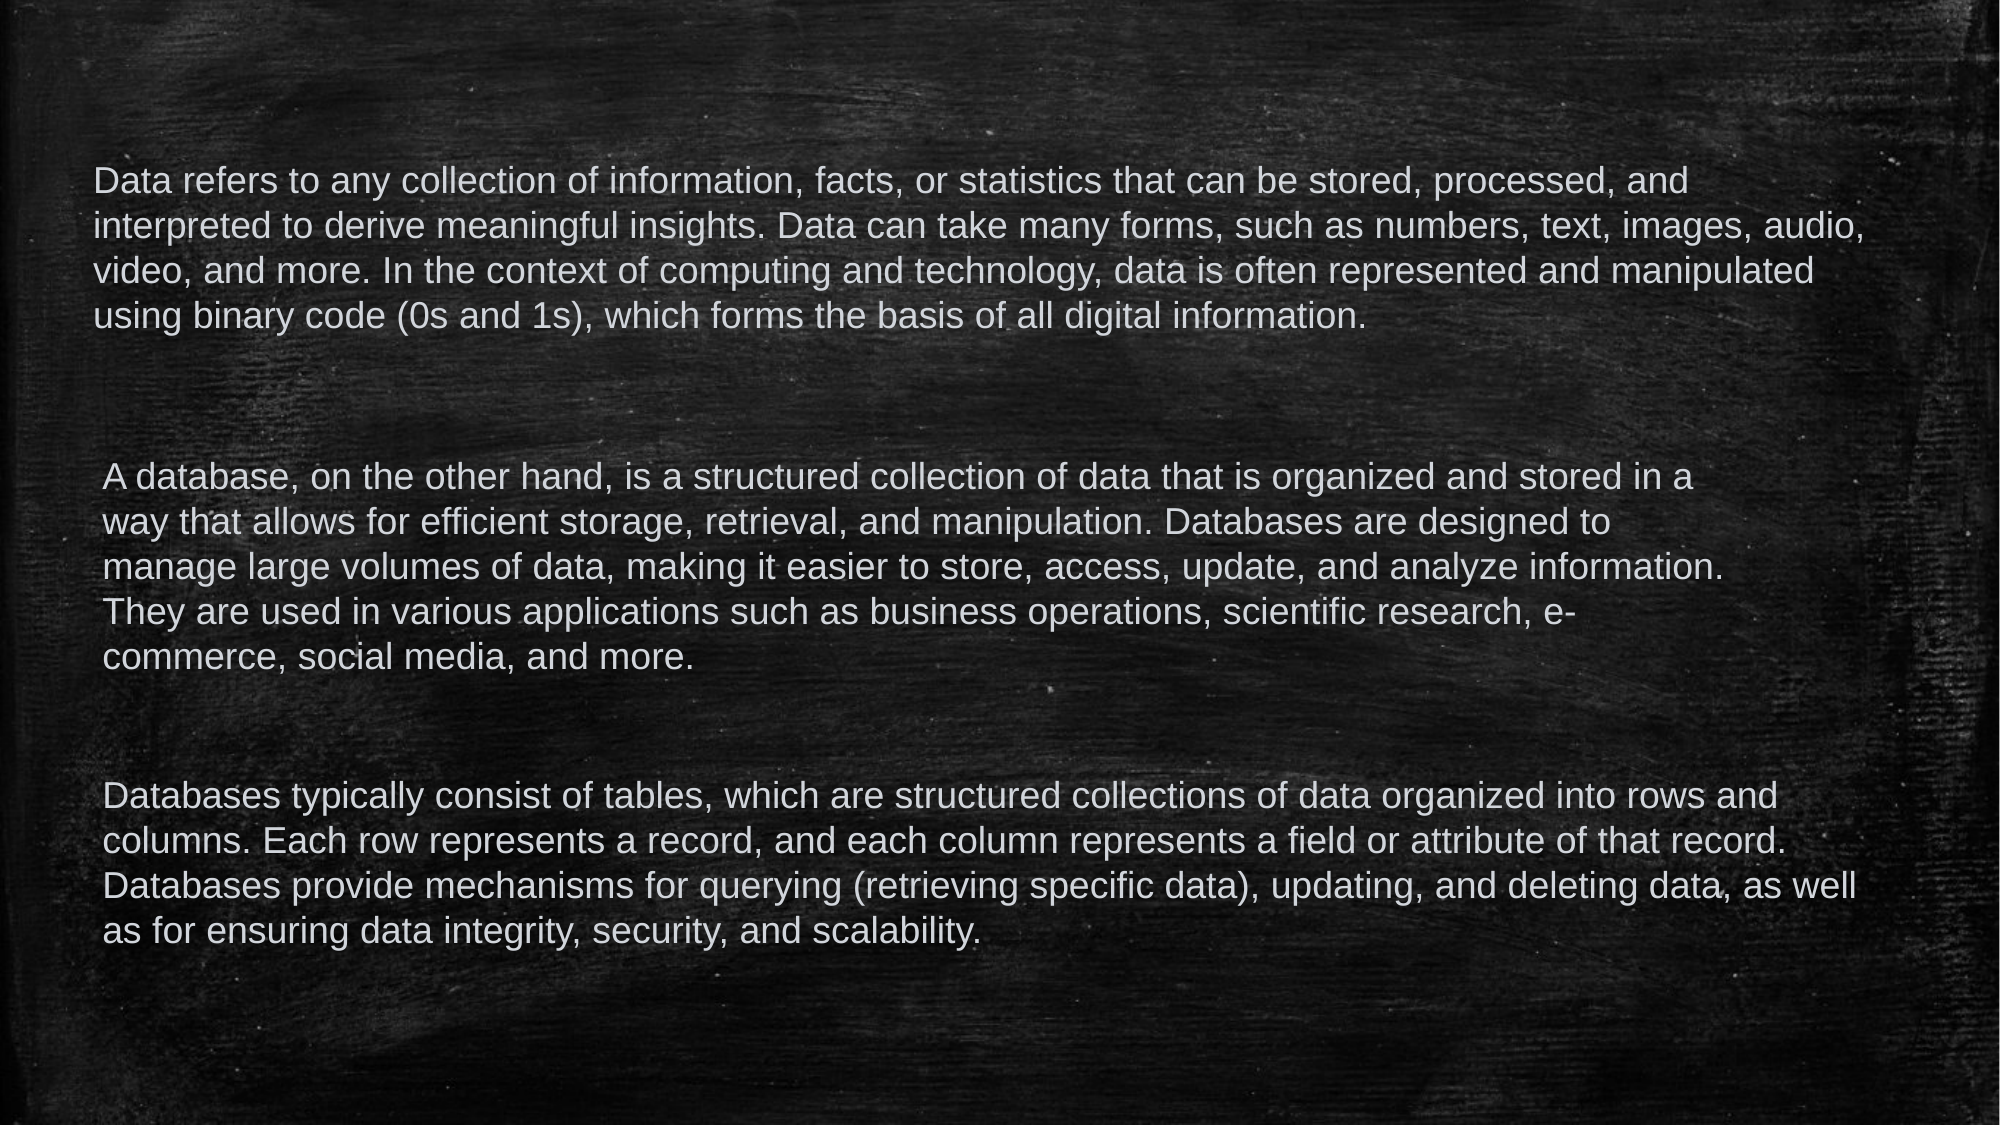

Data refers to any collection of information, facts, or statistics that can be stored, processed, and interpreted to derive meaningful insights. Data can take many forms, such as numbers, text, images, audio, video, and more. In the context of computing and technology, data is often represented and manipulated using binary code (0s and 1s), which forms the basis of all digital information.
A database, on the other hand, is a structured collection of data that is organized and stored in a way that allows for efficient storage, retrieval, and manipulation. Databases are designed to manage large volumes of data, making it easier to store, access, update, and analyze information. They are used in various applications such as business operations, scientific research, e-commerce, social media, and more.
Databases typically consist of tables, which are structured collections of data organized into rows and columns. Each row represents a record, and each column represents a field or attribute of that record. Databases provide mechanisms for querying (retrieving specific data), updating, and deleting data, as well as for ensuring data integrity, security, and scalability.